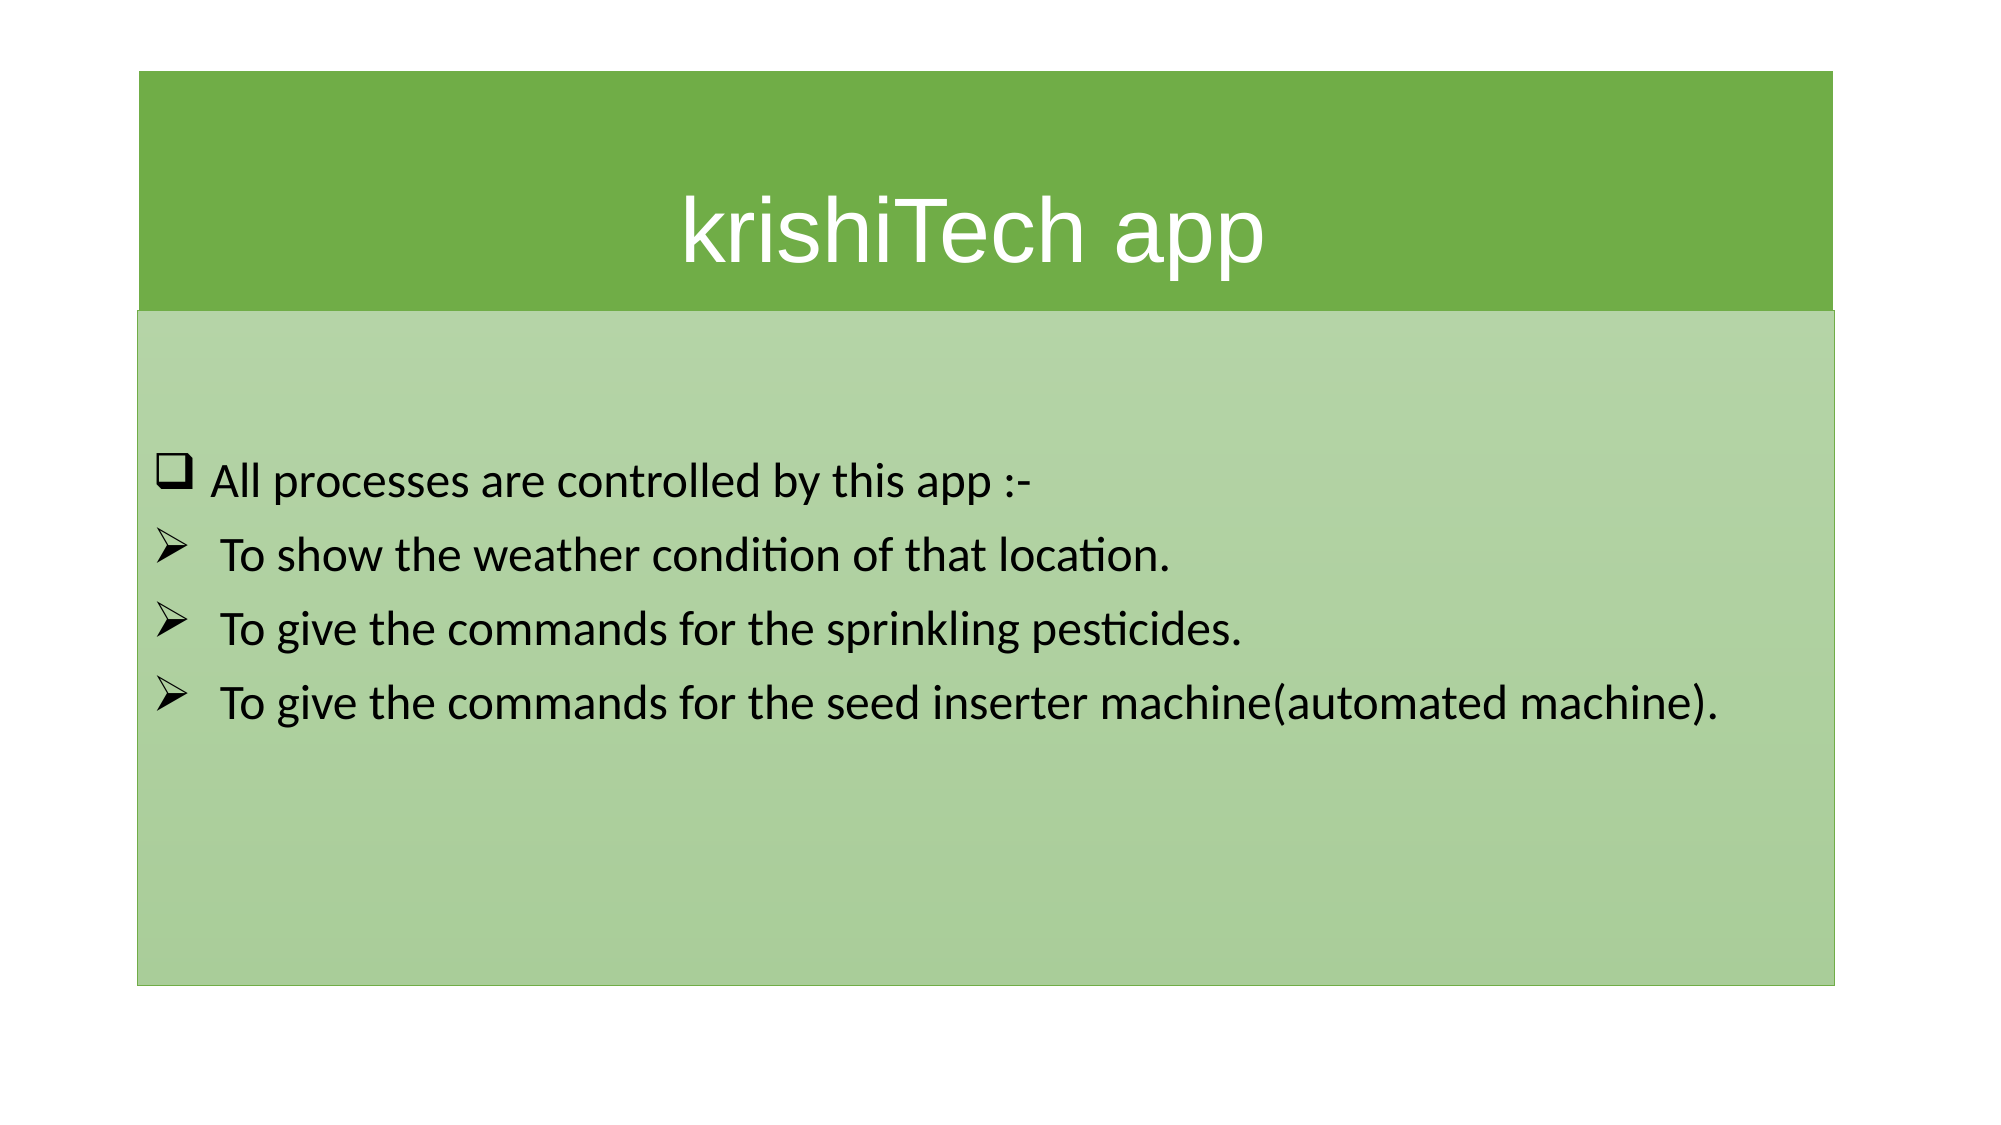

# krishiTech app

 All processes are controlled by this app :-
 To show the weather condition of that location.
 To give the commands for the sprinkling pesticides.
 To give the commands for the seed inserter machine(automated machine).